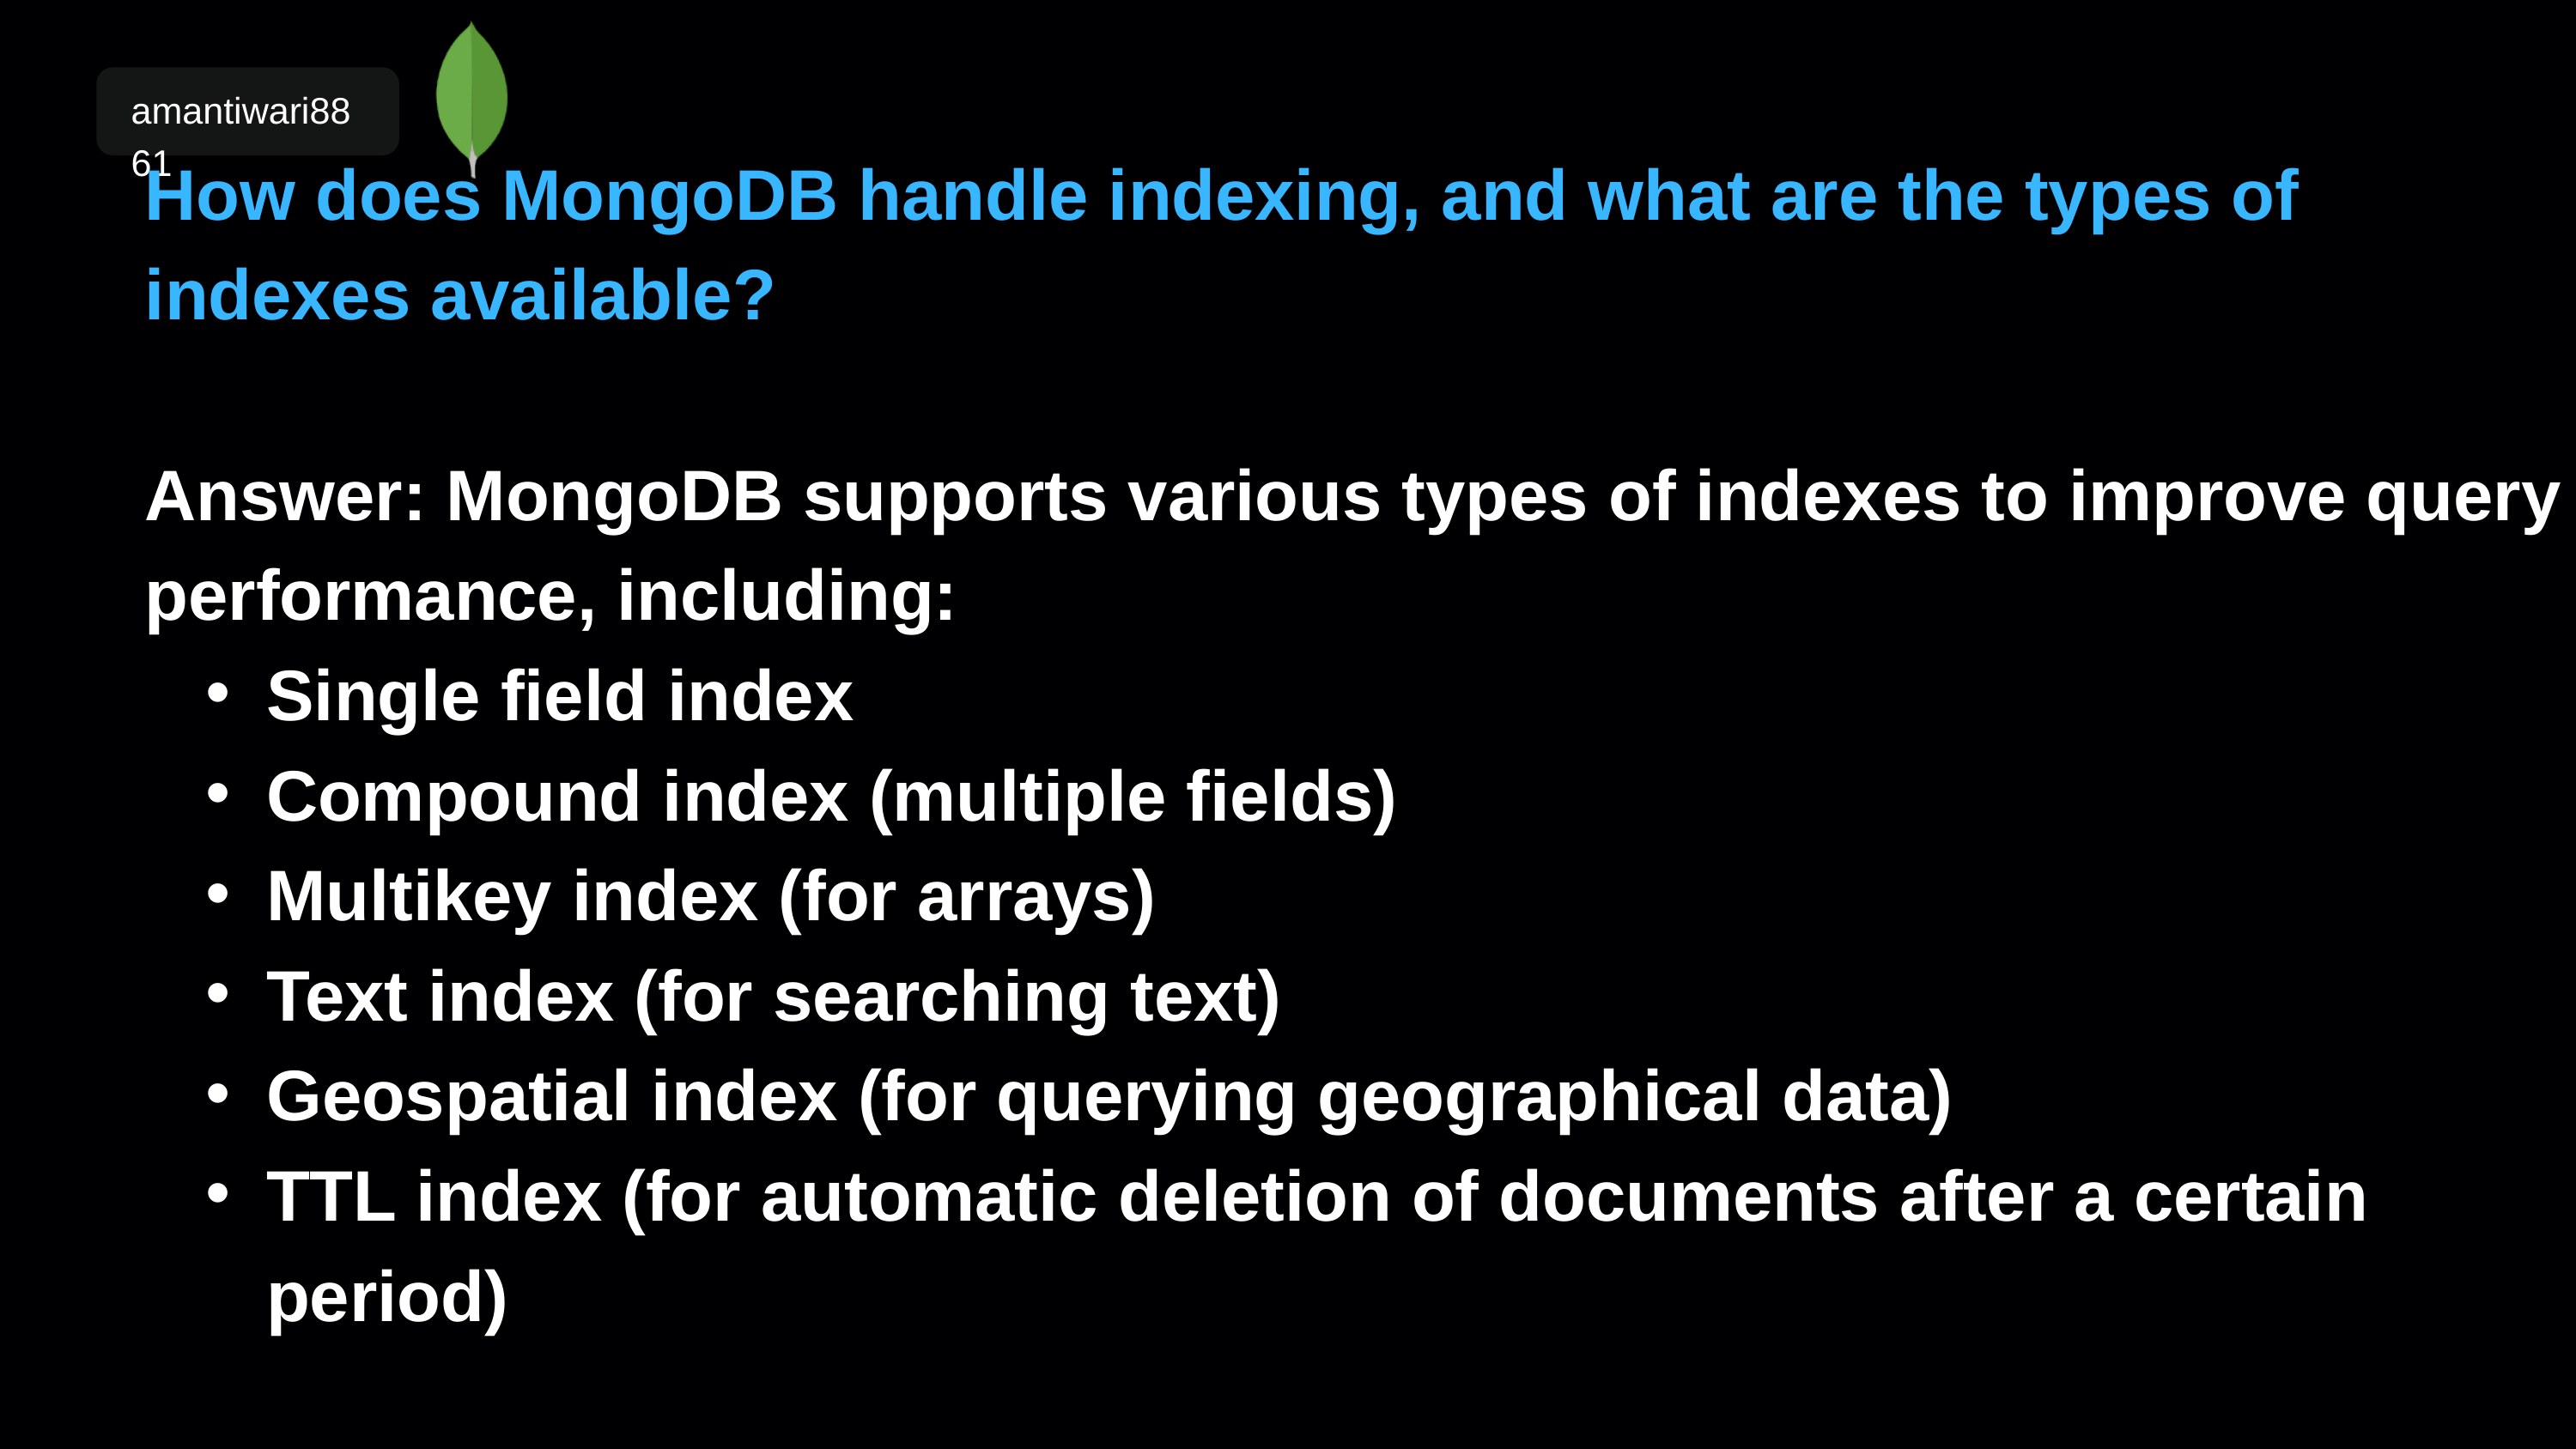

amantiwari8861
How does MongoDB handle indexing, and what are the types of indexes available?

Answer: MongoDB supports various types of indexes to improve query performance, including:
Single field index
Compound index (multiple fields)
Multikey index (for arrays)
Text index (for searching text)
Geospatial index (for querying geographical data)
TTL index (for automatic deletion of documents after a certain period)